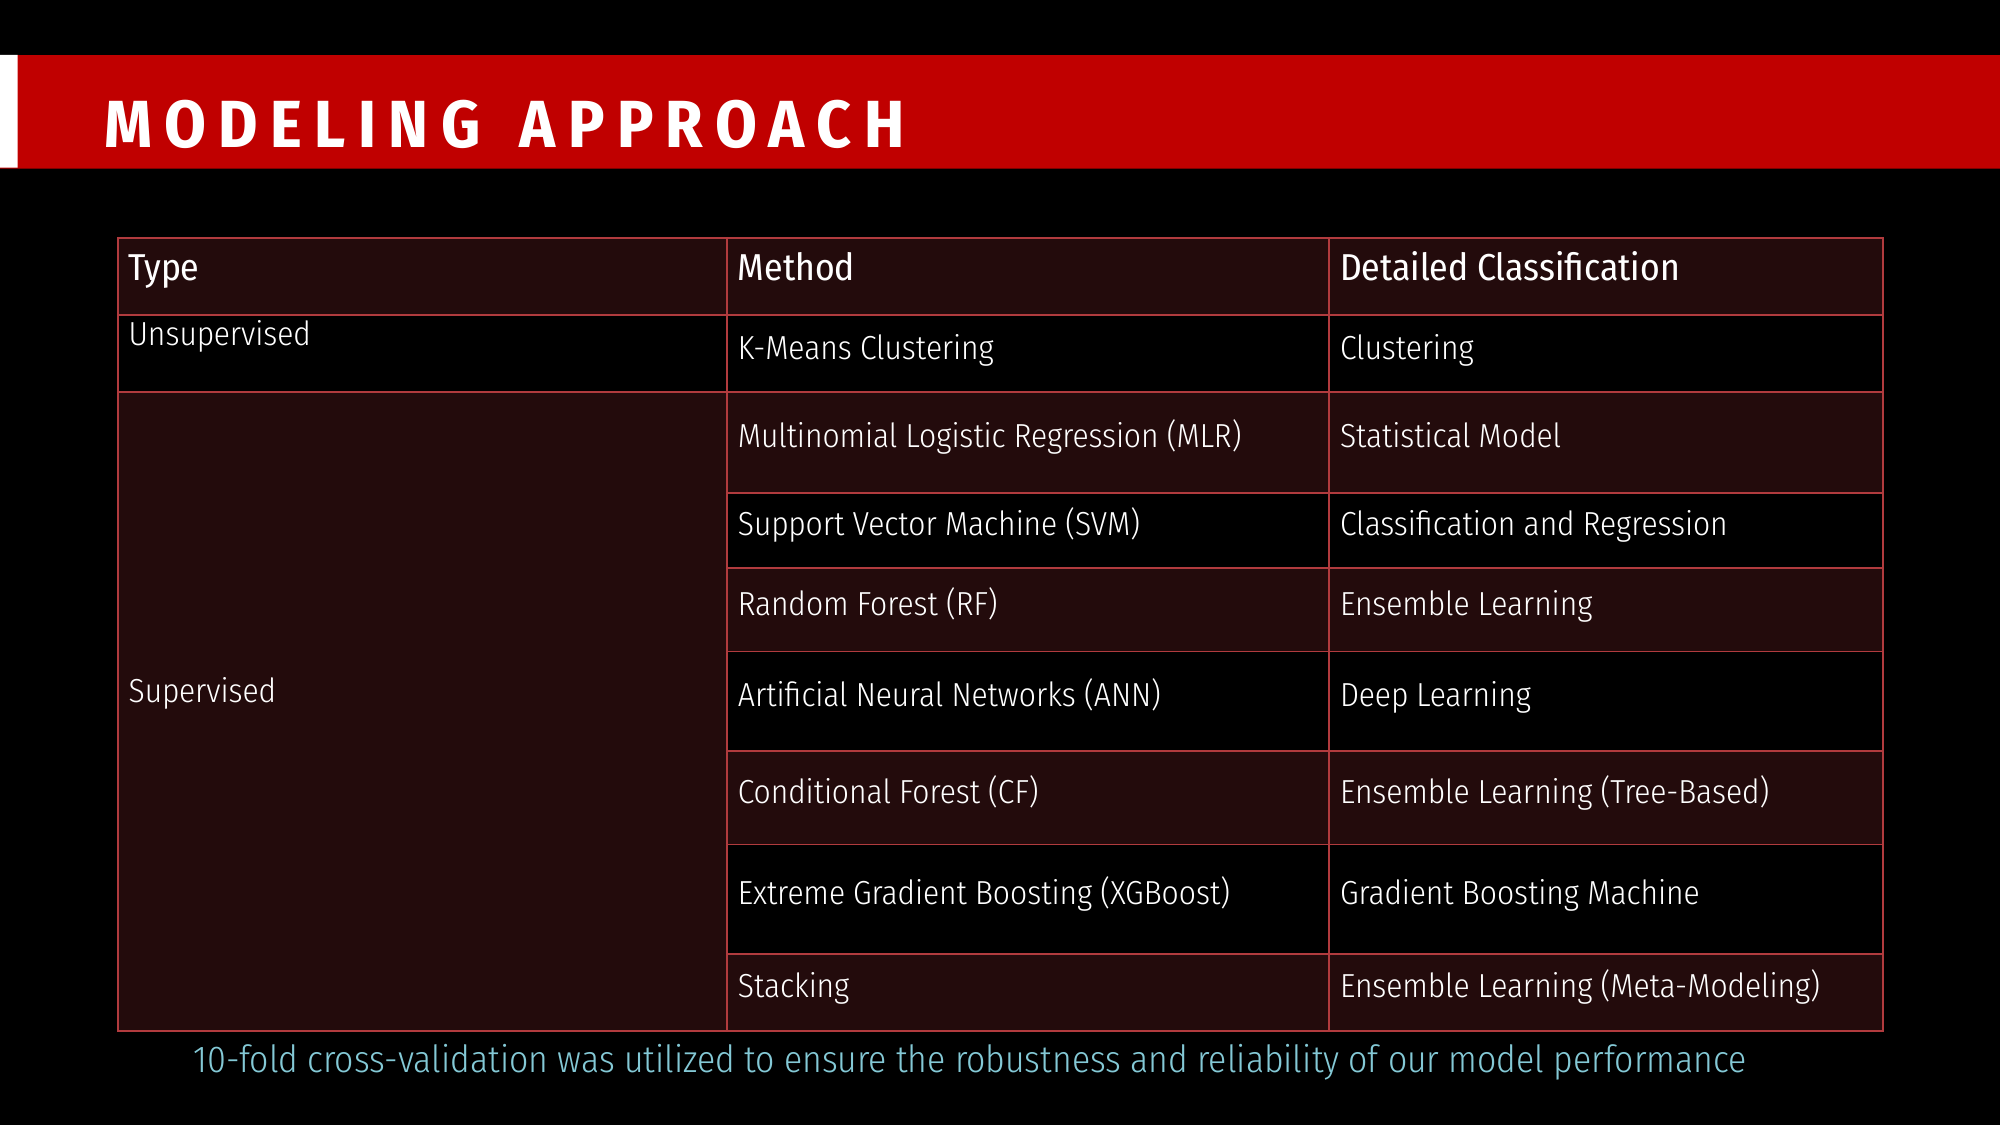

# Modeling Approach

| Type | Method | Detailed Classification |
| --- | --- | --- |
| Unsupervised | K-Means Clustering | Clustering |
| Supervised | Multinomial Logistic Regression (MLR) | Statistical Model |
|  | Support Vector Machine (SVM) | Classification and Regression |
|  | Random Forest (RF) | Ensemble Learning |
|  | Artificial Neural Networks (ANN) | Deep Learning |
|  | Conditional Forest (CF) | Ensemble Learning (Tree-Based) |
|  | Extreme Gradient Boosting (XGBoost) | Gradient Boosting Machine |
|  | Stacking | Ensemble Learning (Meta-Modeling) |

10-fold cross-validation was utilized to ensure the robustness and reliability of our model performance